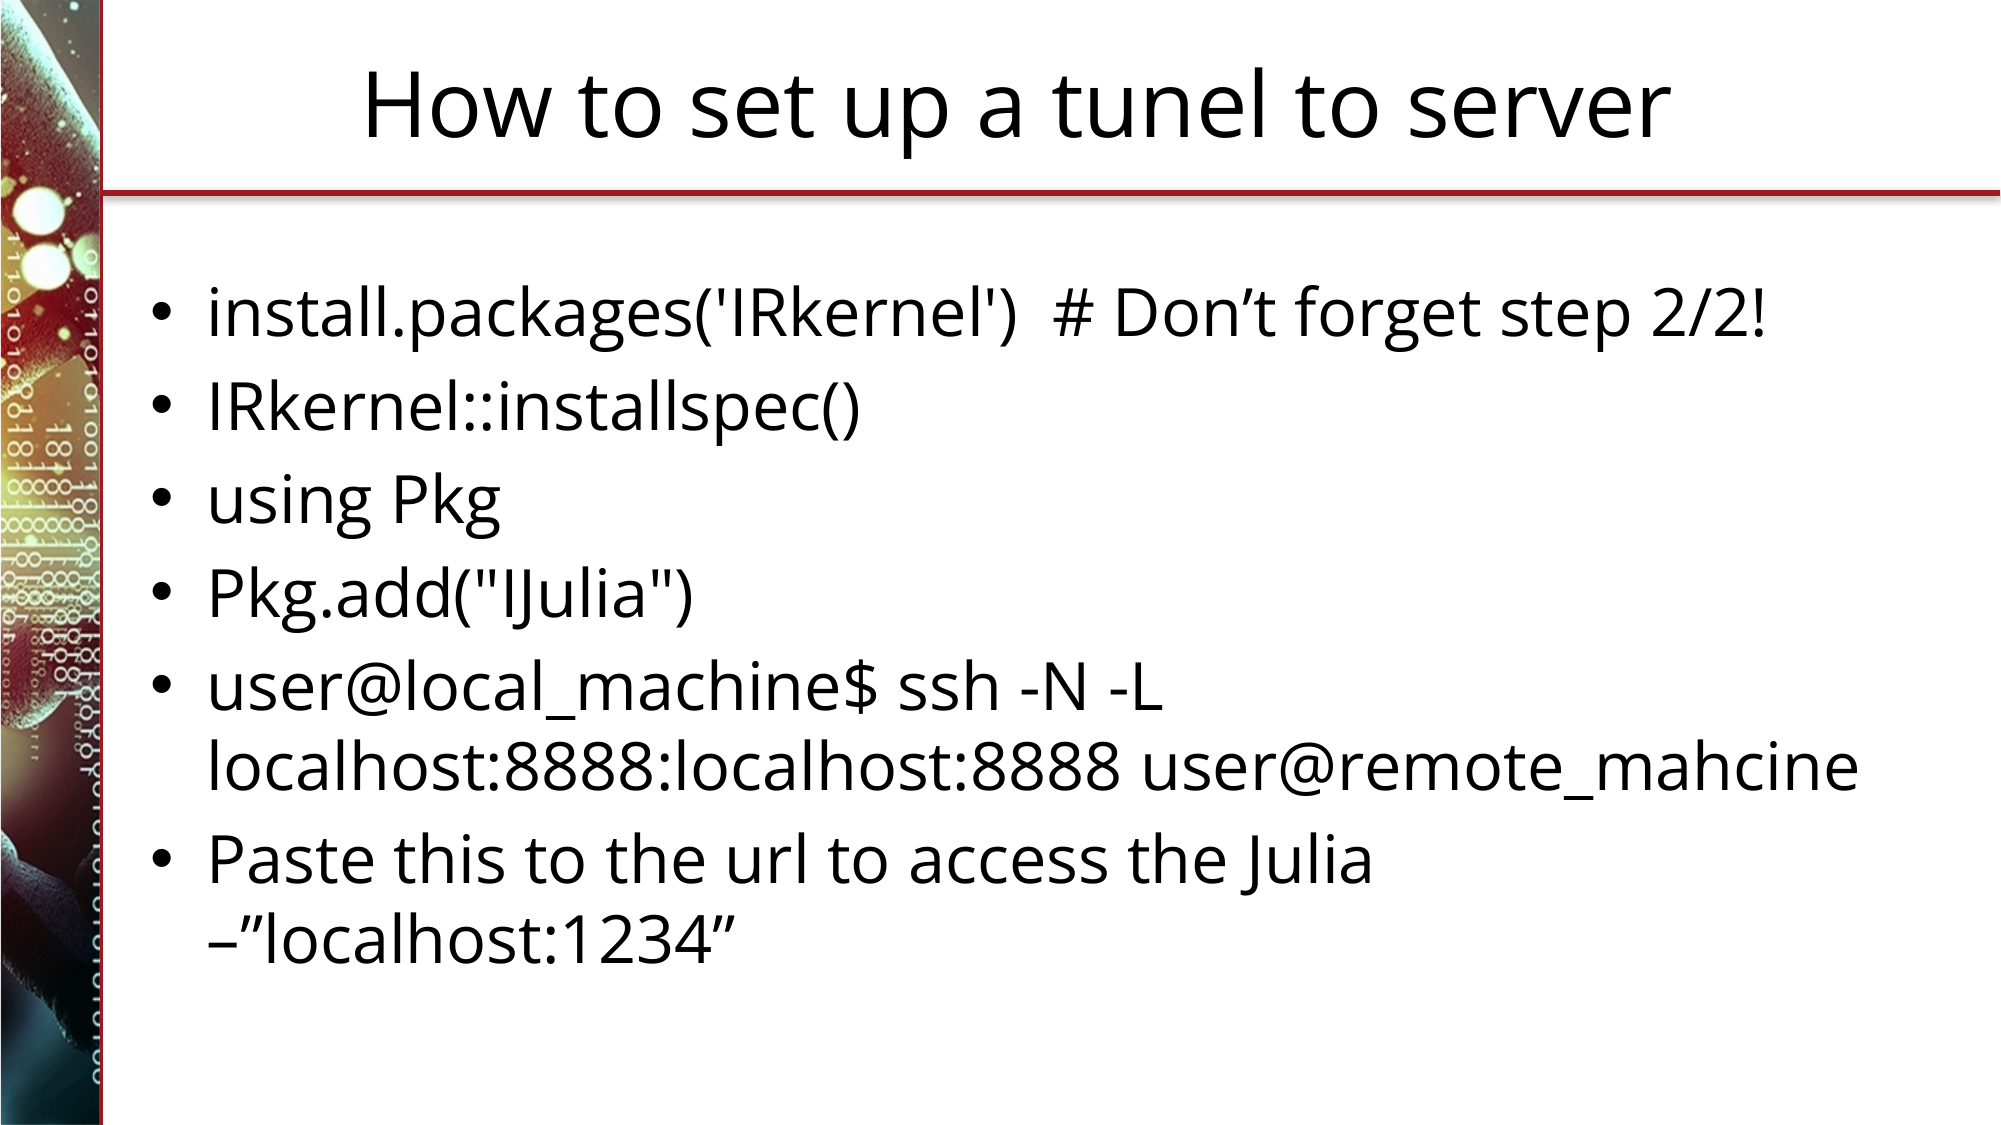

# How to set up a tunel to server
install.packages('IRkernel')  # Don’t forget step 2/2!
IRkernel::installspec()
using Pkg
Pkg.add("IJulia")
user@local_machine$ ssh -N -L localhost:8888:localhost:8888 user@remote_mahcine
Paste this to the url to access the Julia –”localhost:1234”